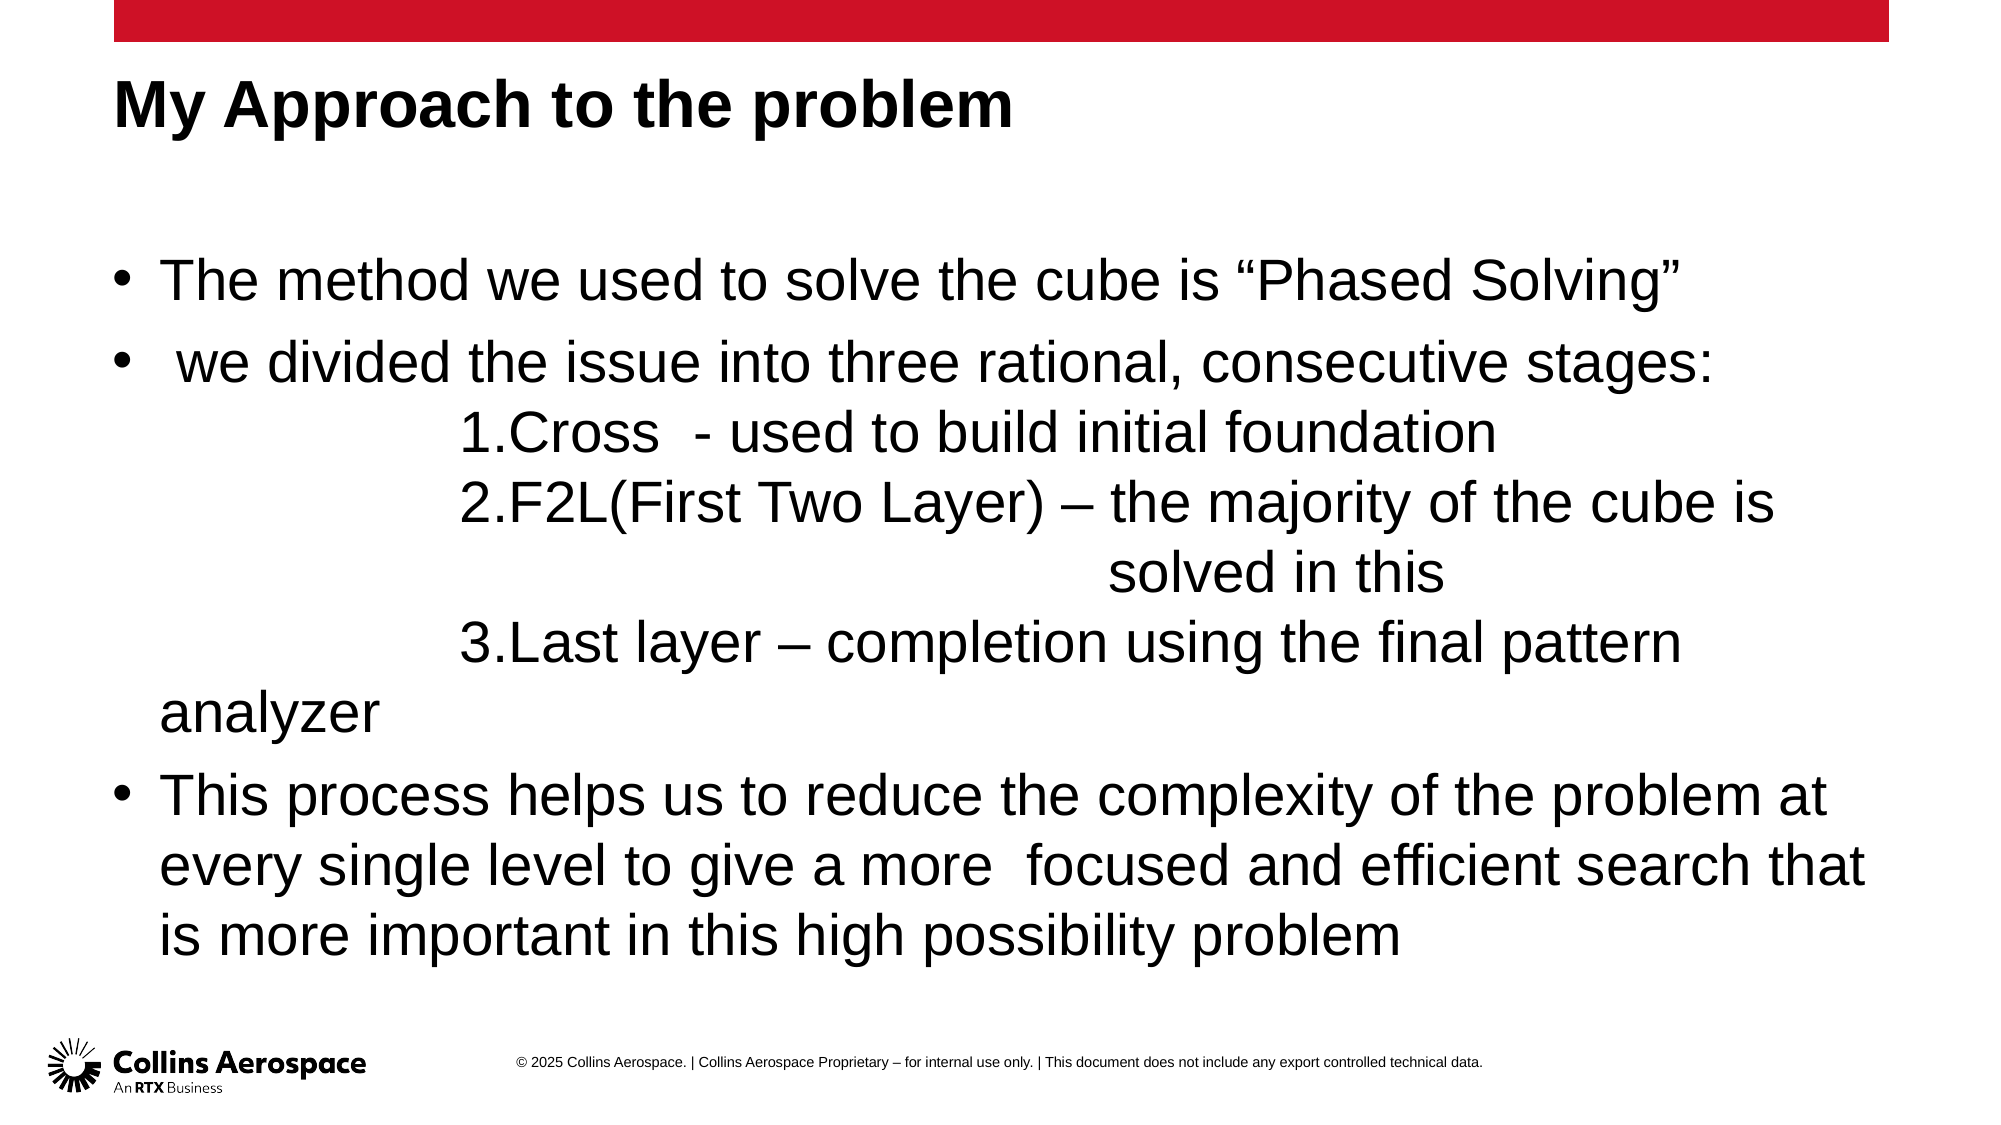

# My Approach to the problem
The method we used to solve the cube is “Phased Solving”
 we divided the issue into three rational, consecutive stages:
		1.Cross  - used to build initial foundation
		2.F2L(First Two Layer) – the majority of the cube is 							   solved in this
		3.Last layer – completion using the final pattern analyzer
This process helps us to reduce the complexity of the problem at every single level to give a more  focused and efficient search that is more important in this high possibility problem
© 2025 Collins Aerospace. | Collins Aerospace Proprietary – for internal use only. | This document does not include any export controlled technical data.